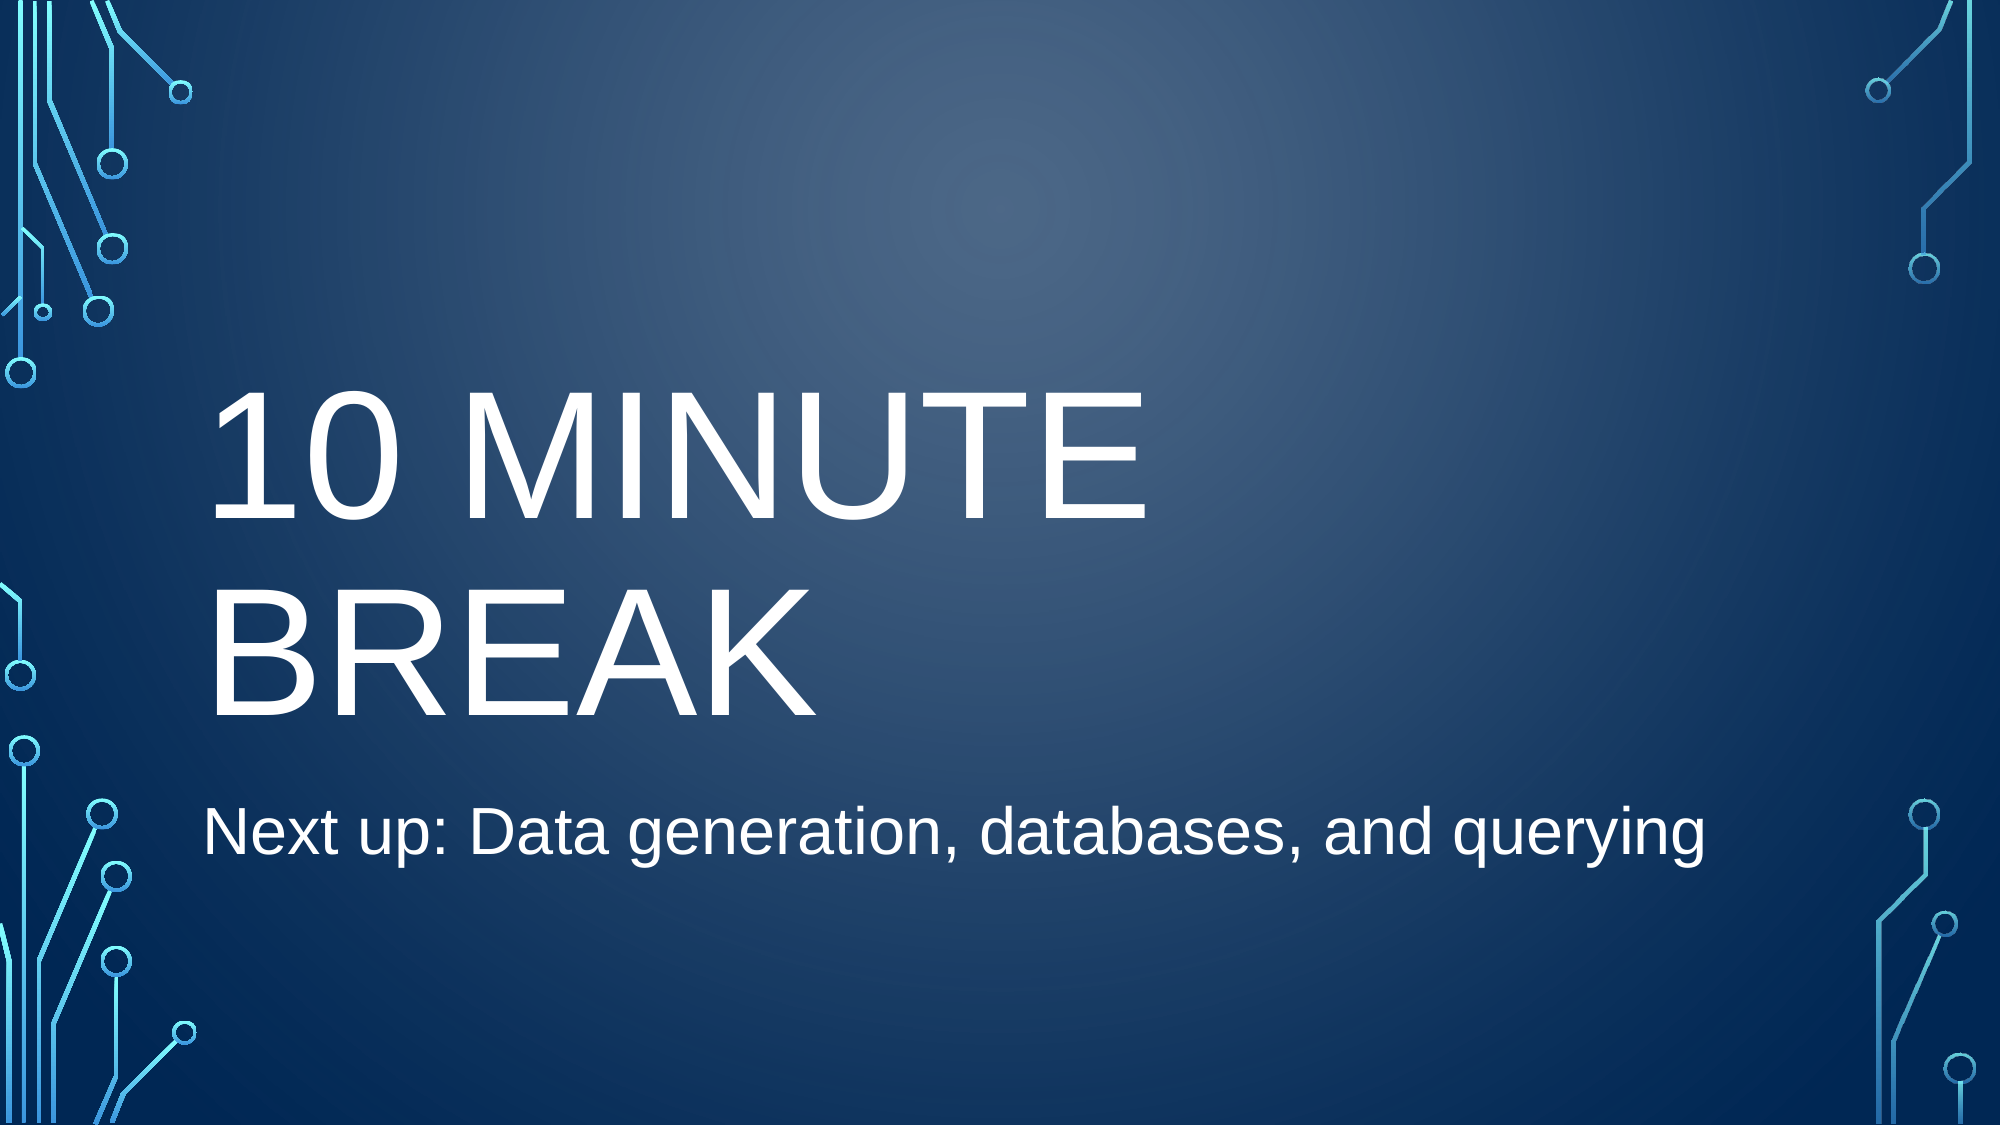

# 10 MINUTE BREAK
Next up: Data generation, databases, and querying